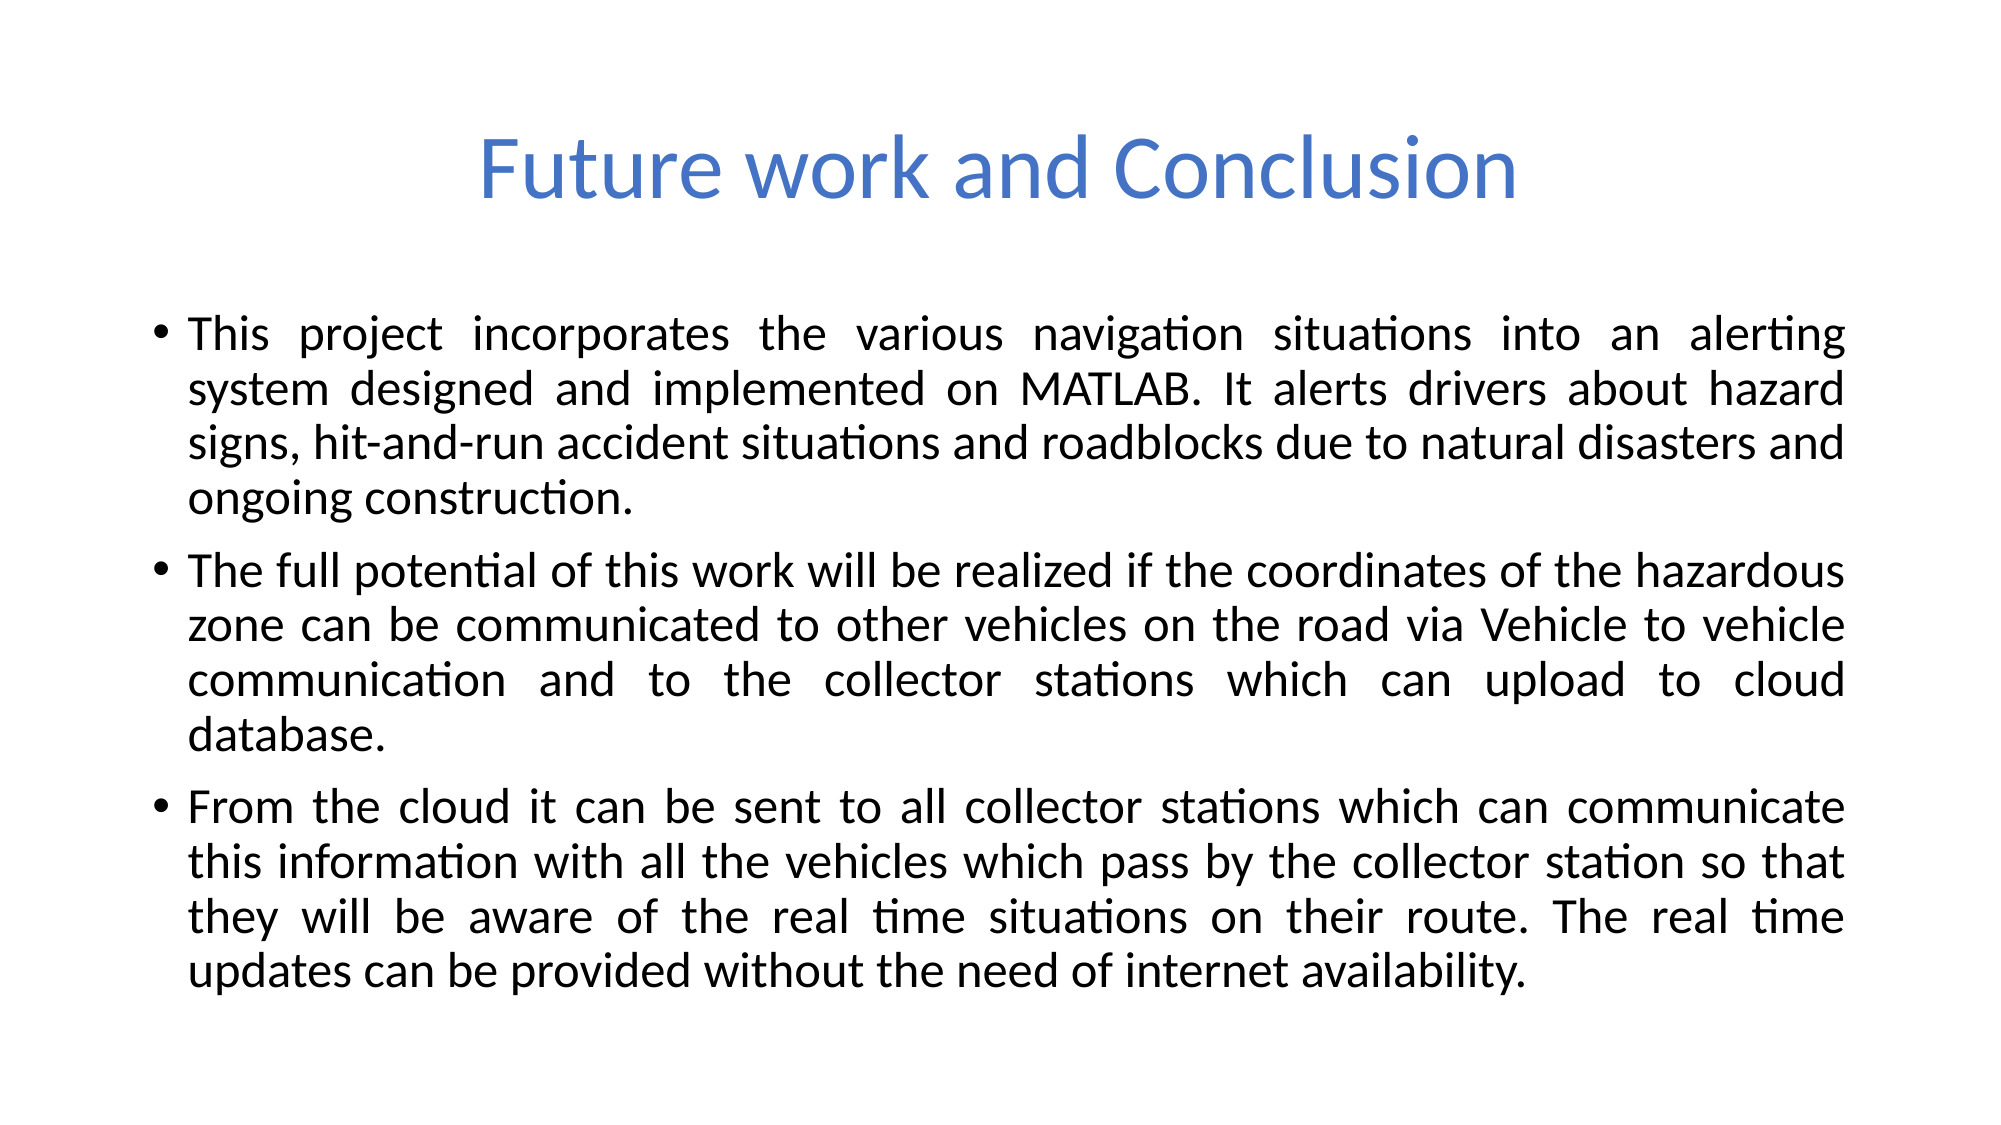

# Future work and Conclusion
This project incorporates the various navigation situations into an alerting system designed and implemented on MATLAB. It alerts drivers about hazard signs, hit-and-run accident situations and roadblocks due to natural disasters and ongoing construction.
The full potential of this work will be realized if the coordinates of the hazardous zone can be communicated to other vehicles on the road via Vehicle to vehicle communication and to the collector stations which can upload to cloud database.
From the cloud it can be sent to all collector stations which can communicate this information with all the vehicles which pass by the collector station so that they will be aware of the real time situations on their route. The real time updates can be provided without the need of internet availability.